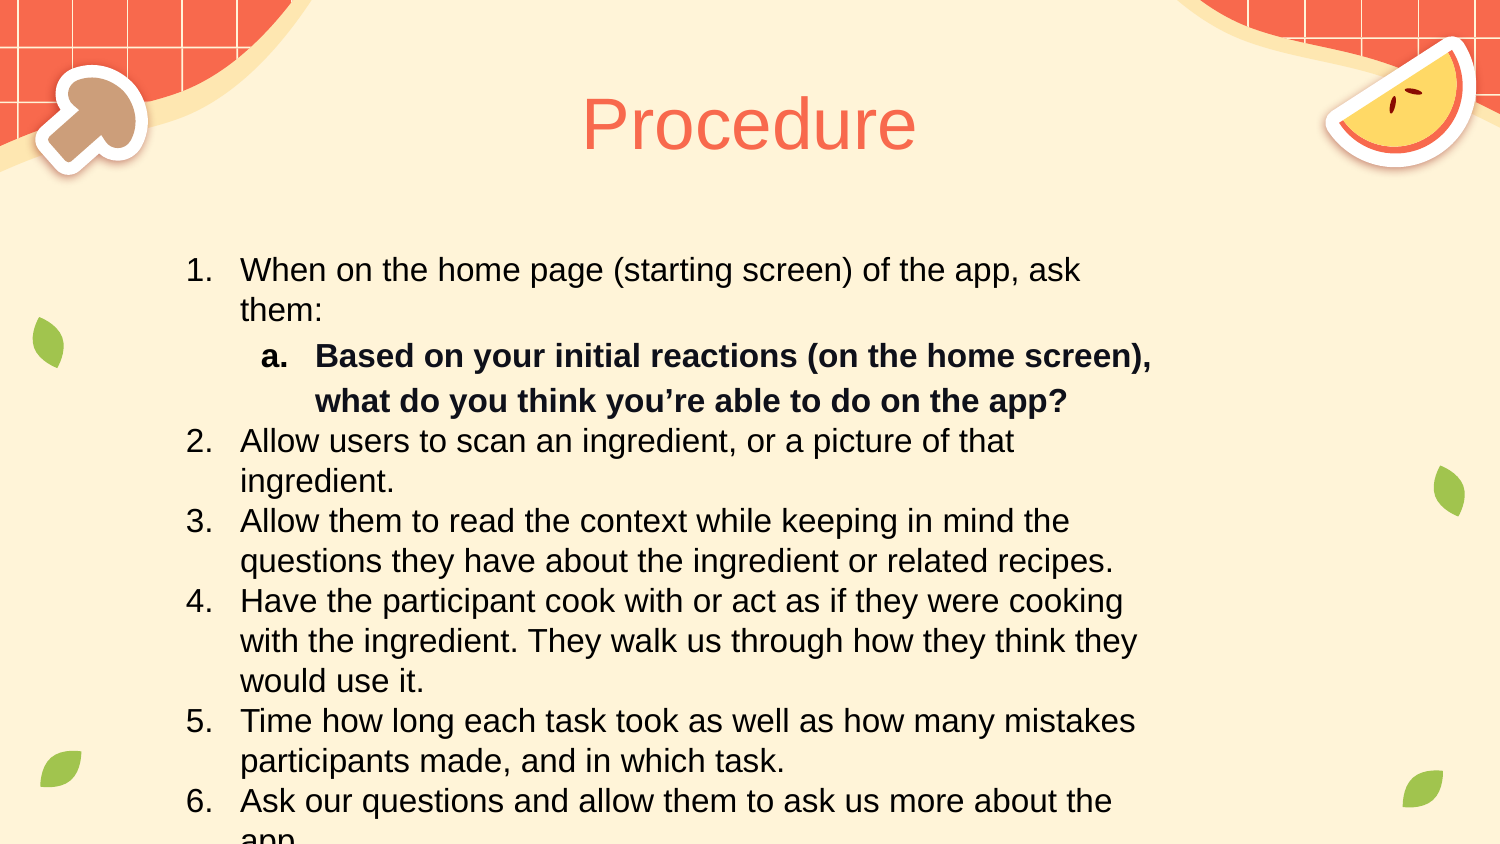

# Procedure
When on the home page (starting screen) of the app, ask them:
Based on your initial reactions (on the home screen), what do you think you’re able to do on the app?
Allow users to scan an ingredient, or a picture of that ingredient.
Allow them to read the context while keeping in mind the questions they have about the ingredient or related recipes.
Have the participant cook with or act as if they were cooking with the ingredient. They walk us through how they think they would use it.
Time how long each task took as well as how many mistakes participants made, and in which task.
Ask our questions and allow them to ask us more about the app.